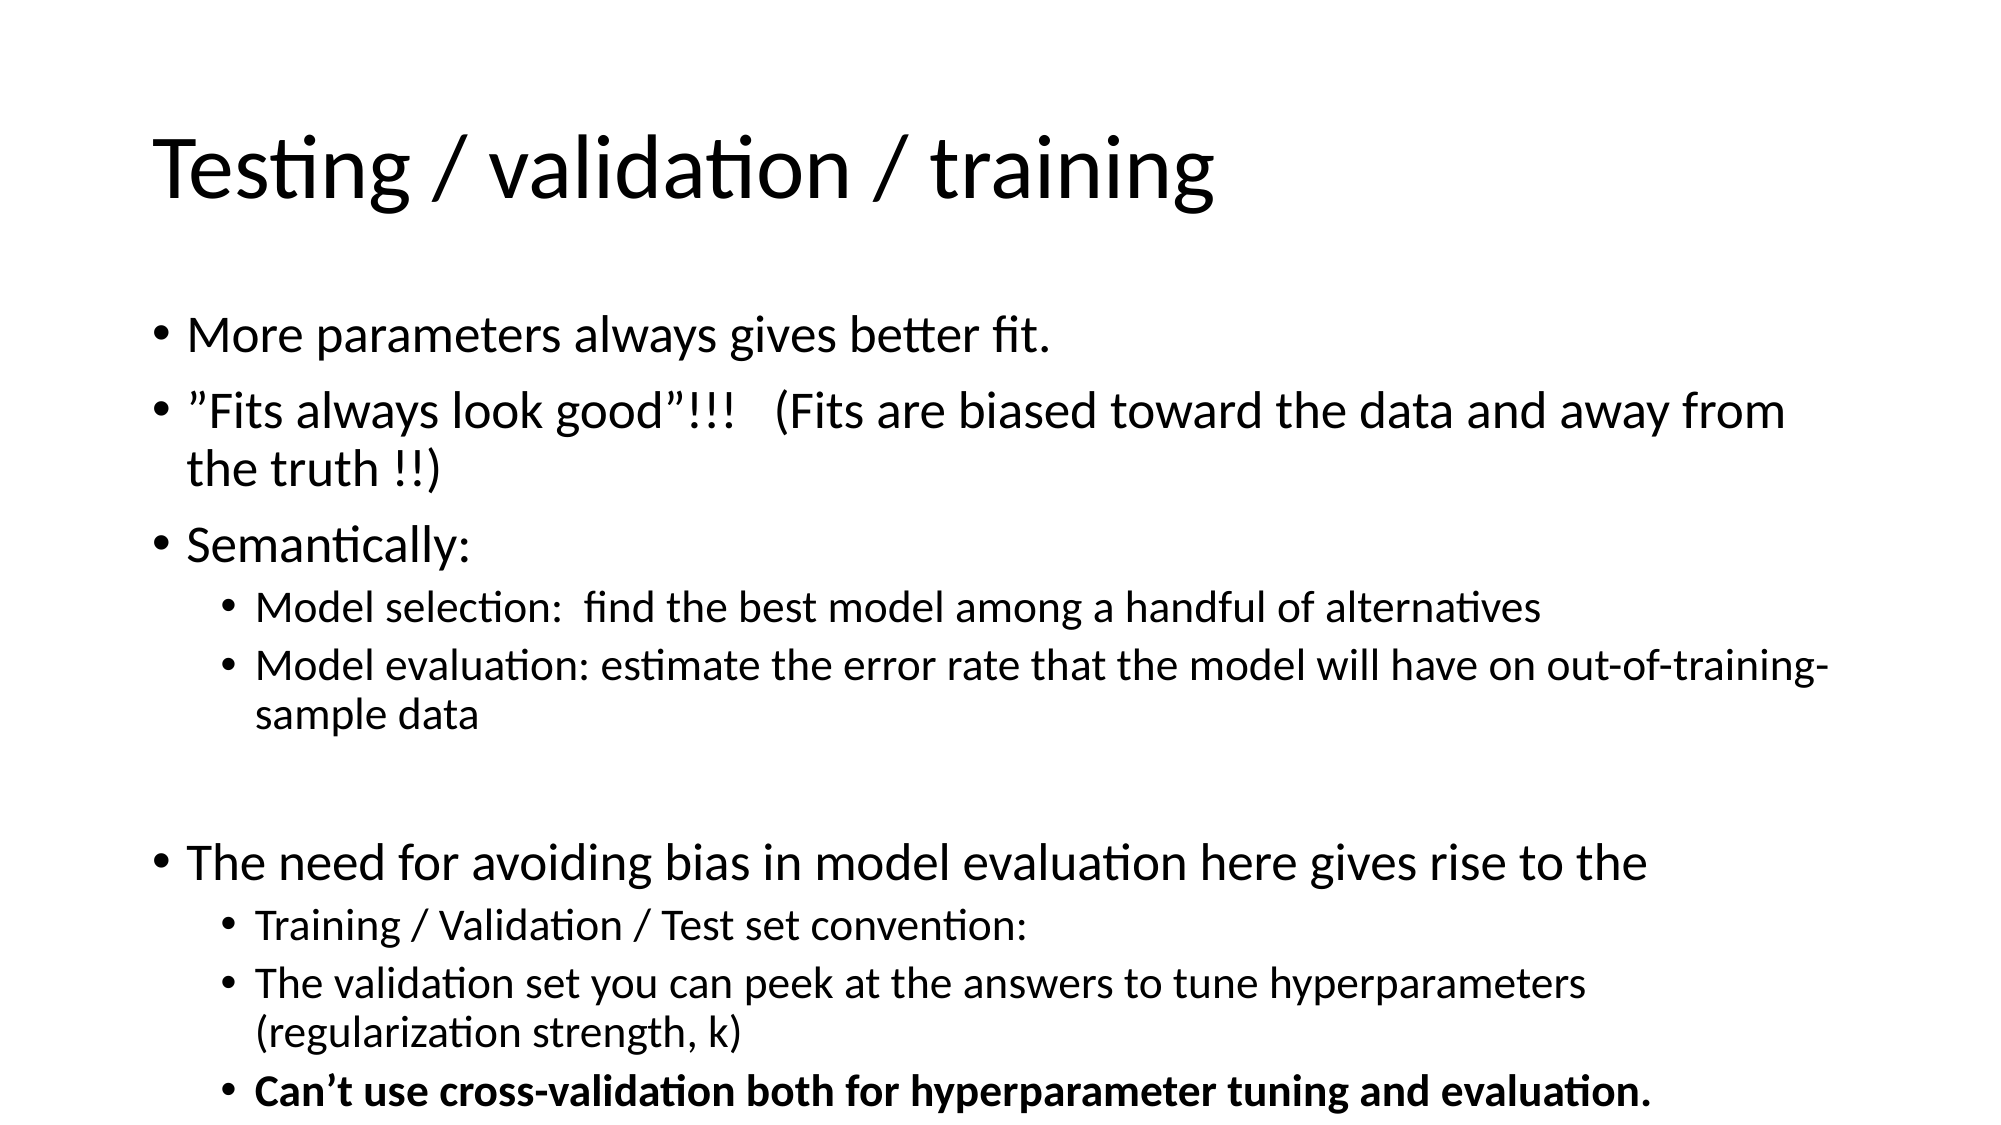

# Testing / validation / training
More parameters always gives better fit.
”Fits always look good”!!!   (Fits are biased toward the data and away from the truth !!)
Semantically:
Model selection:  find the best model among a handful of alternatives
Model evaluation: estimate the error rate that the model will have on out-of-training-sample data

The need for avoiding bias in model evaluation here gives rise to the
Training / Validation / Test set convention:
The validation set you can peek at the answers to tune hyperparameters (regularization strength, k)
Can’t use cross-validation both for hyperparameter tuning and evaluation.